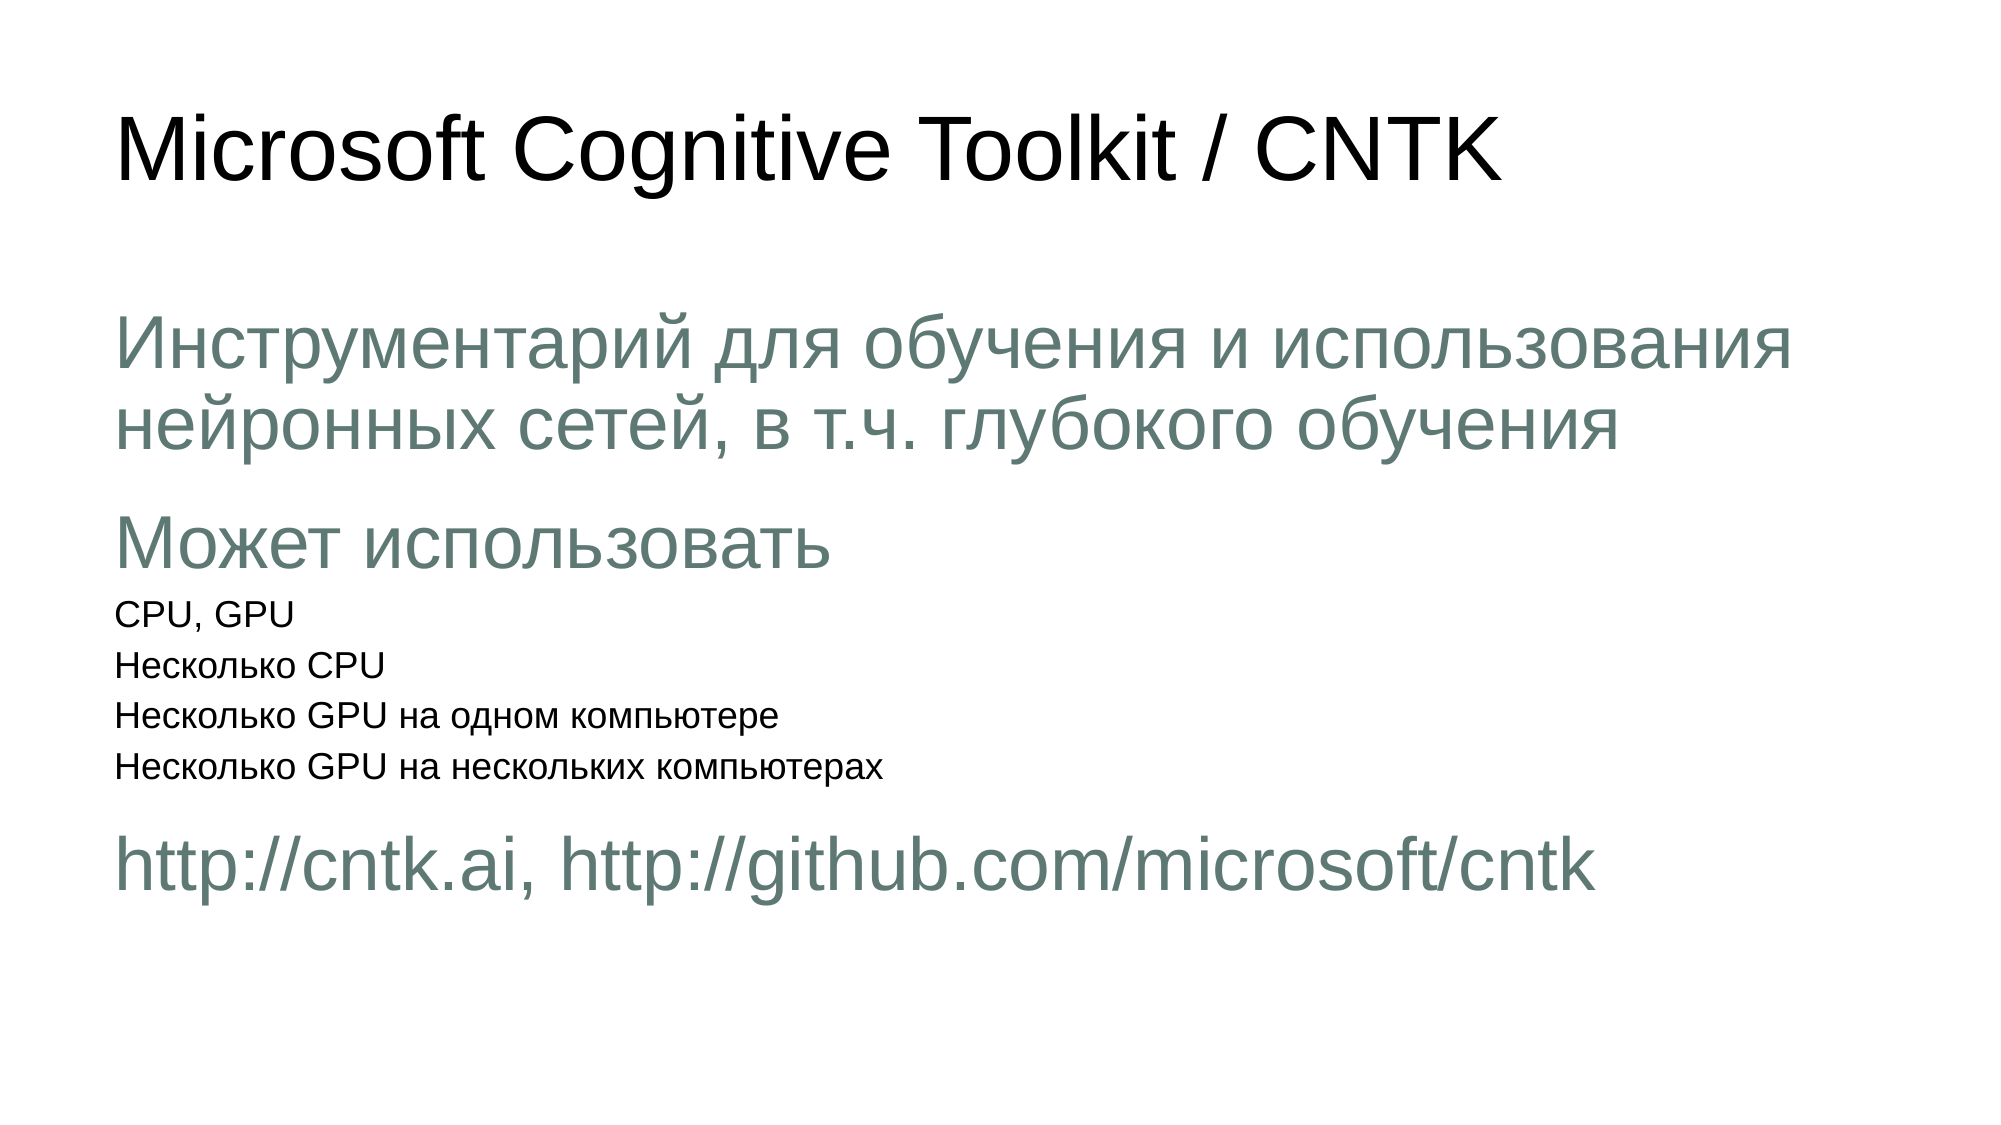

# Microsoft Cognitive Toolkit / CNTK
Инструментарий для обучения и использования нейронных сетей, в т.ч. глубокого обучения
Может использовать
CPU, GPU
Несколько CPU
Несколько GPU на одном компьютере
Несколько GPU на нескольких компьютерах
http://cntk.ai, http://github.com/microsoft/cntk